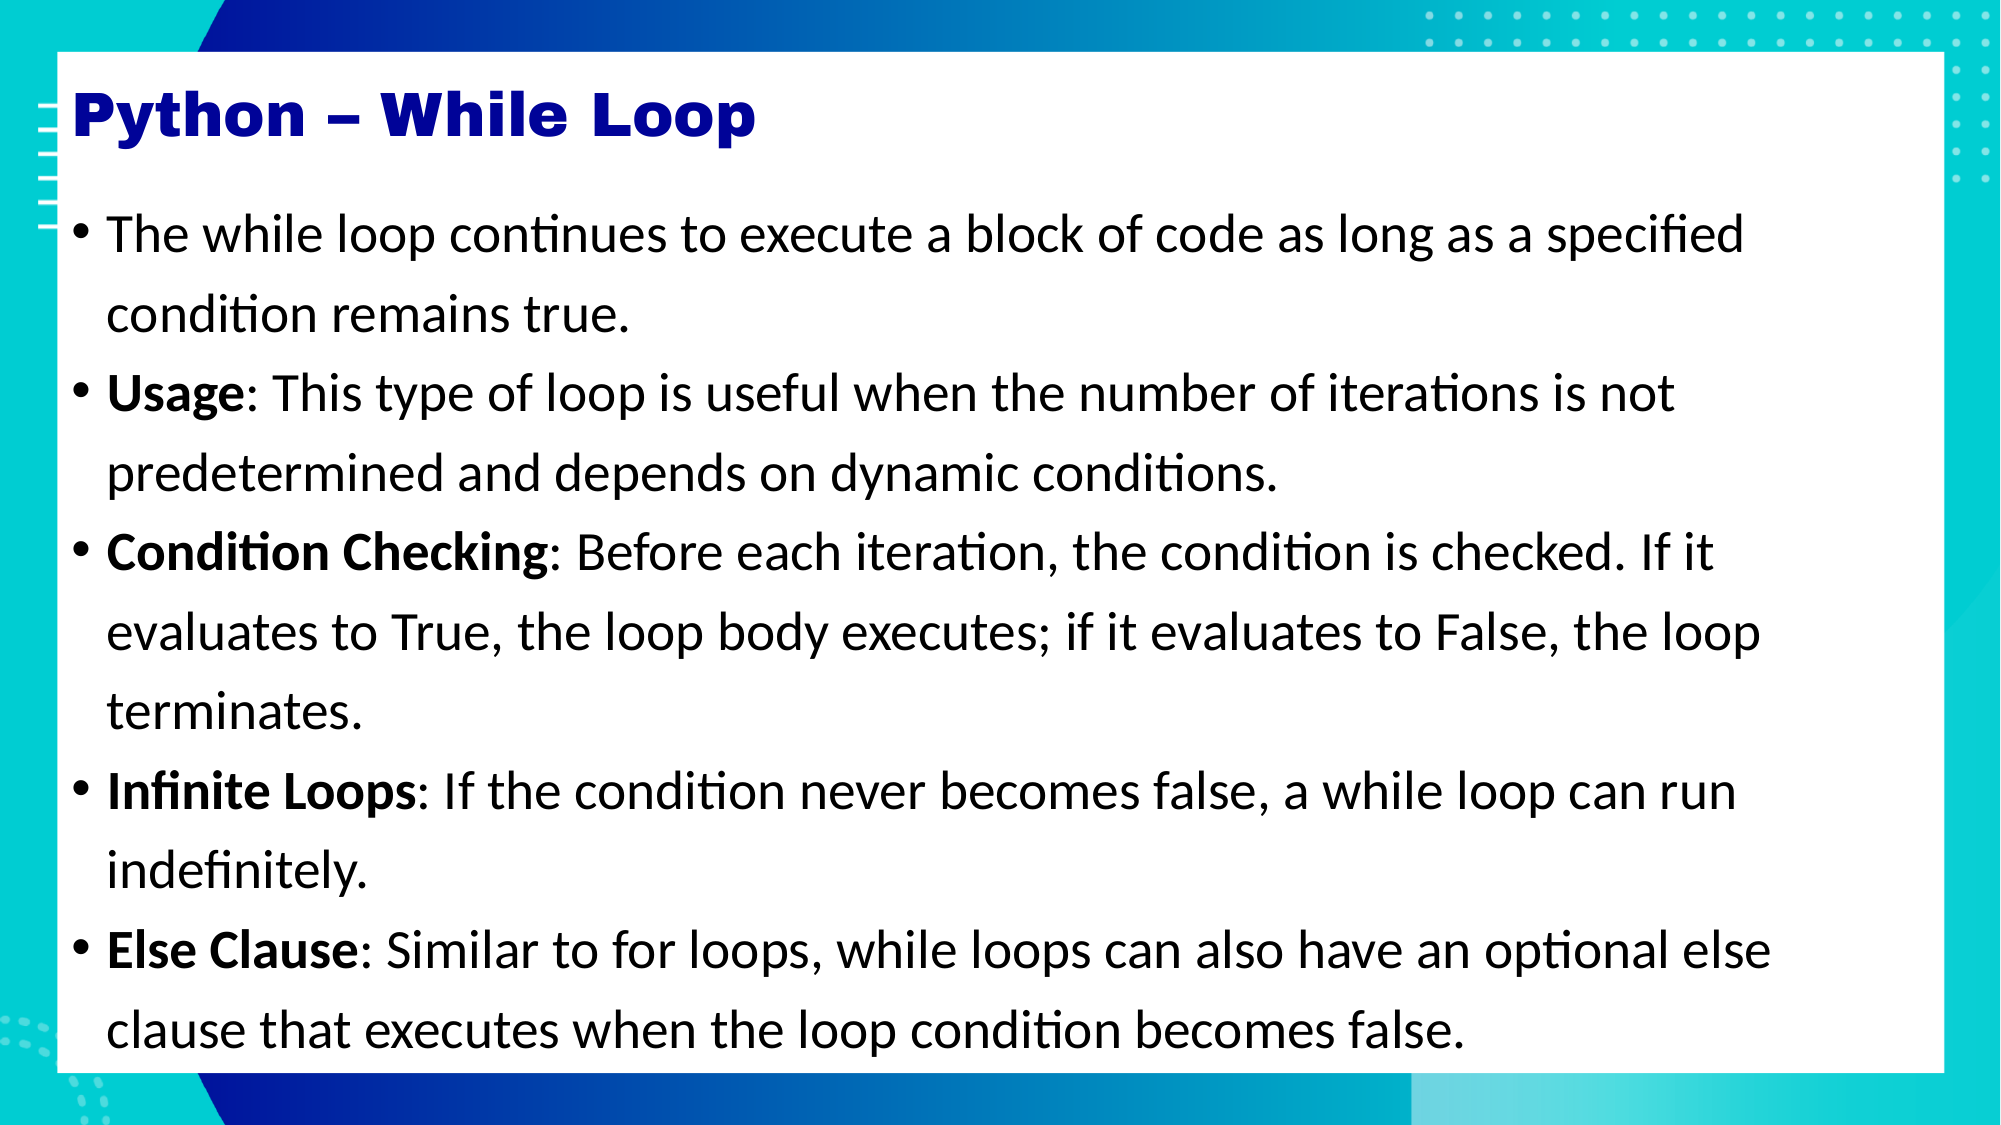

# Python – While Loop
The while loop continues to execute a block of code as long as a specified condition remains true.
Usage: This type of loop is useful when the number of iterations is not predetermined and depends on dynamic conditions.
Condition Checking: Before each iteration, the condition is checked. If it evaluates to True, the loop body executes; if it evaluates to False, the loop terminates.
Infinite Loops: If the condition never becomes false, a while loop can run indefinitely.
Else Clause: Similar to for loops, while loops can also have an optional else clause that executes when the loop condition becomes false.